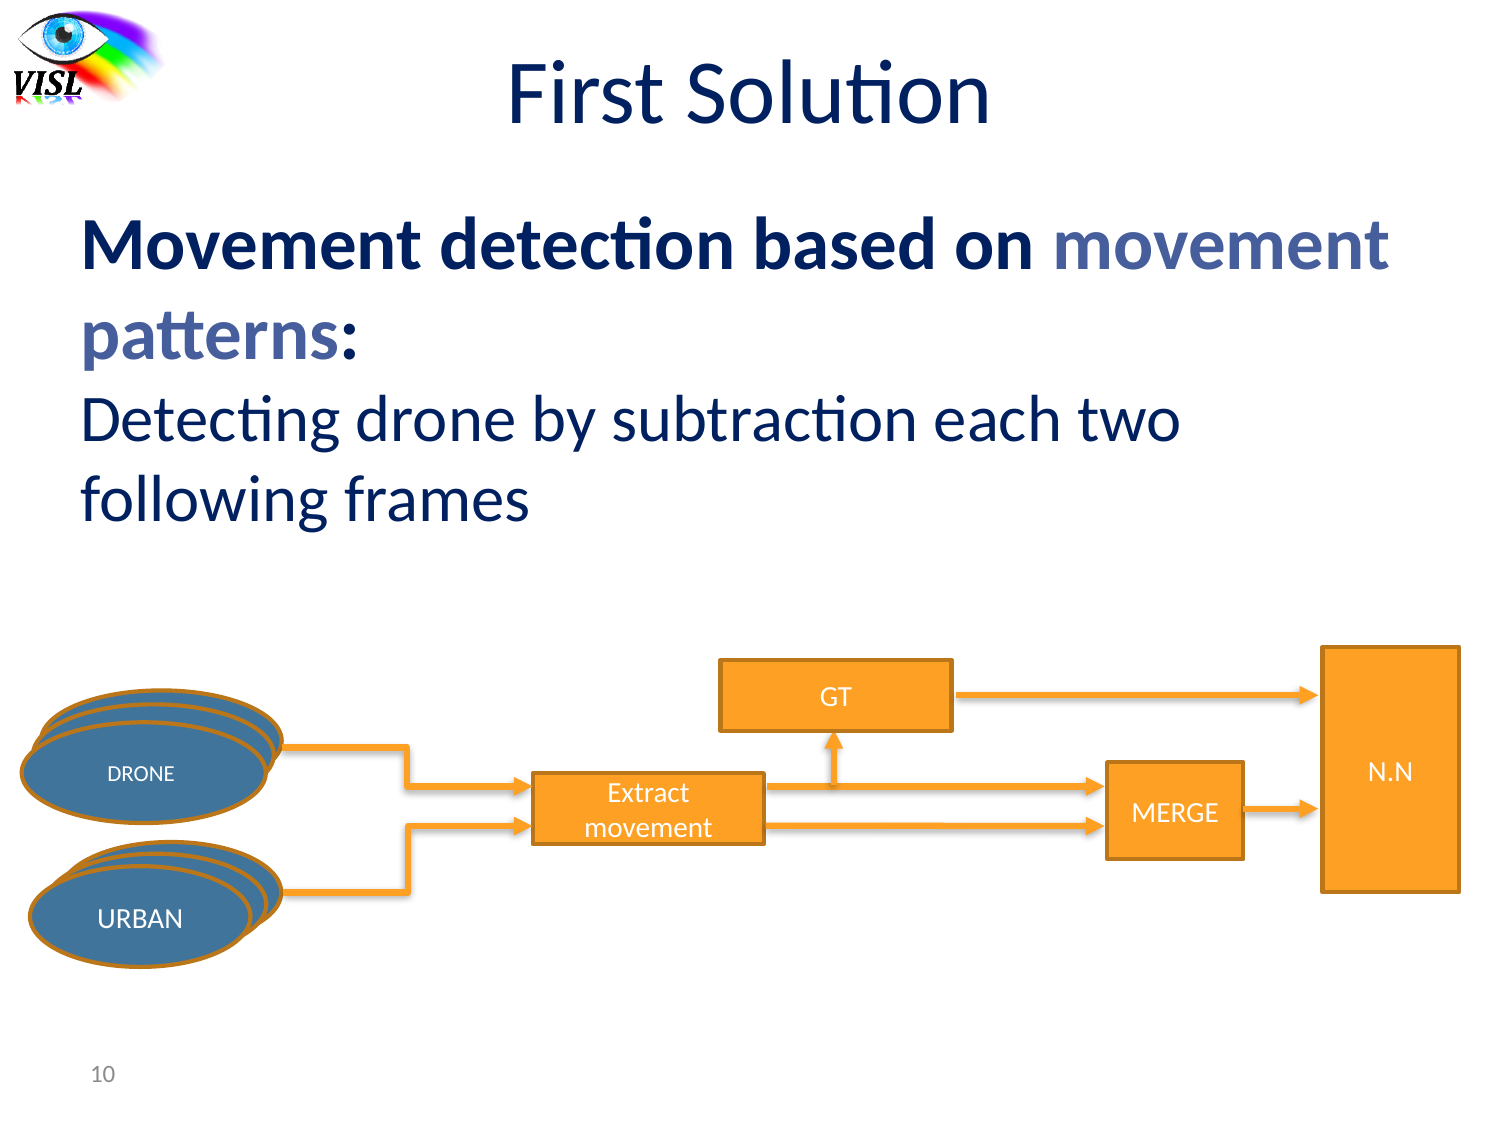

# First Solution
Movement detection based on movement patterns:
Detecting drone by subtraction each two following frames

N.N
GT
Drone vid.
Drone vid.
DRONE
Extract movement
MERGE
Urban vid.
Urban vid.
URBAN
10